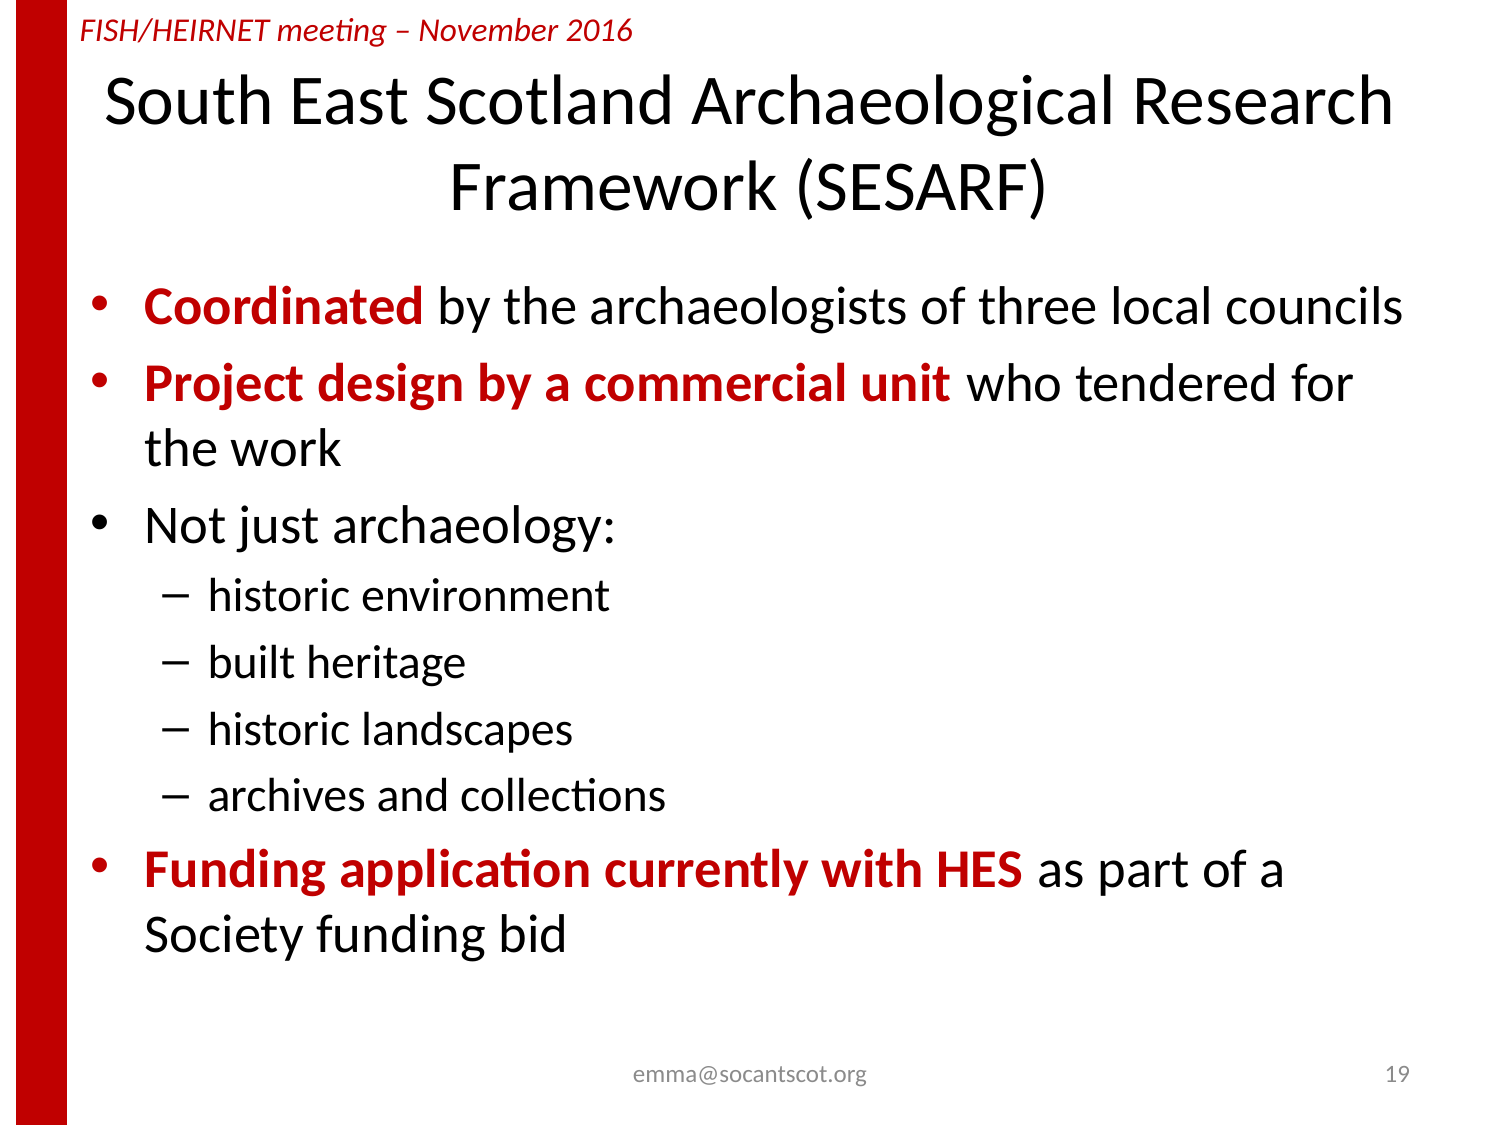

# South East Scotland Archaeological Research Framework (SESARF)
Coordinated by the archaeologists of three local councils
Project design by a commercial unit who tendered for the work
Not just archaeology:
historic environment
built heritage
historic landscapes
archives and collections
Funding application currently with HES as part of a Society funding bid
emma@socantscot.org
19